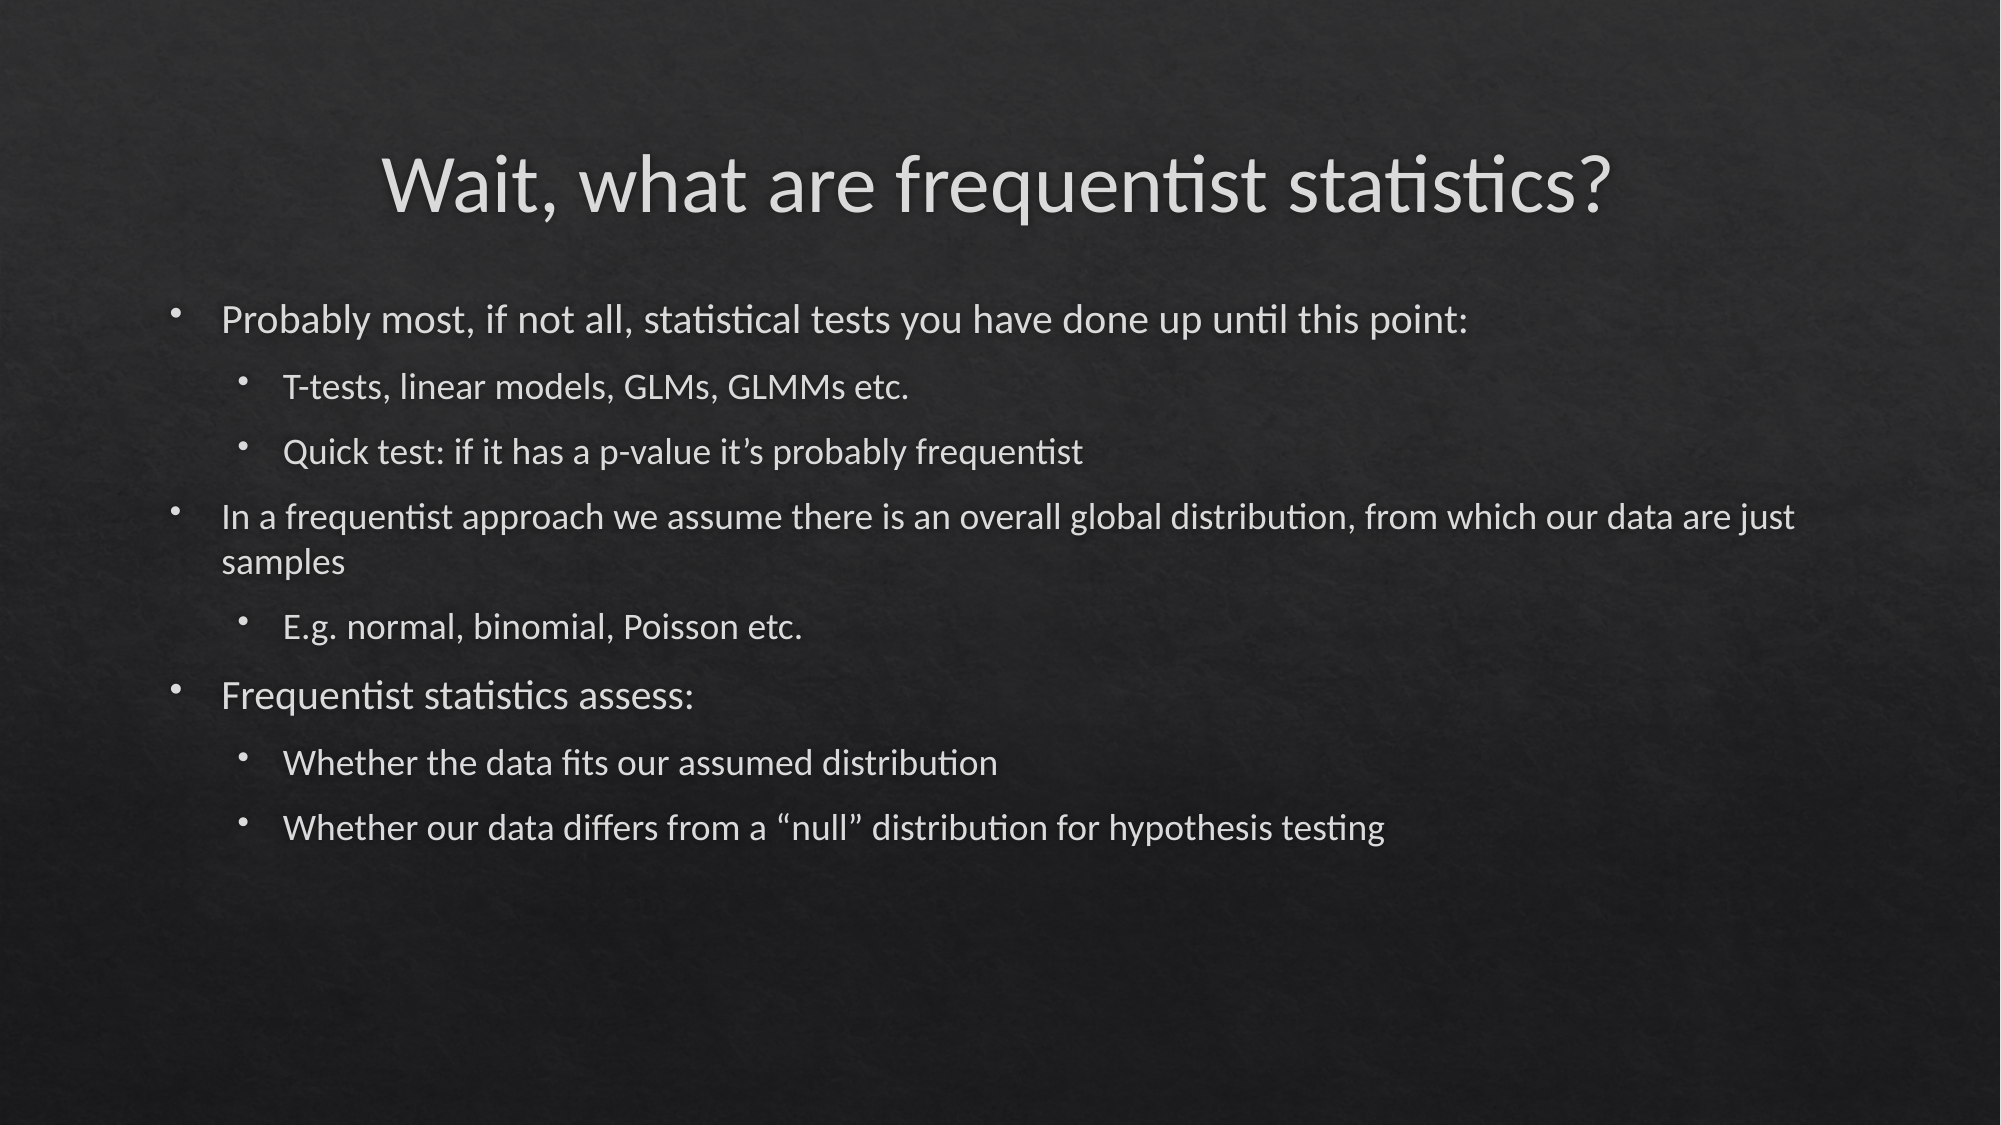

# Wait, what are frequentist statistics?
Probably most, if not all, statistical tests you have done up until this point:
T-tests, linear models, GLMs, GLMMs etc.
Quick test: if it has a p-value it’s probably frequentist
In a frequentist approach we assume there is an overall global distribution, from which our data are just samples
E.g. normal, binomial, Poisson etc.
Frequentist statistics assess:
Whether the data fits our assumed distribution
Whether our data differs from a “null” distribution for hypothesis testing